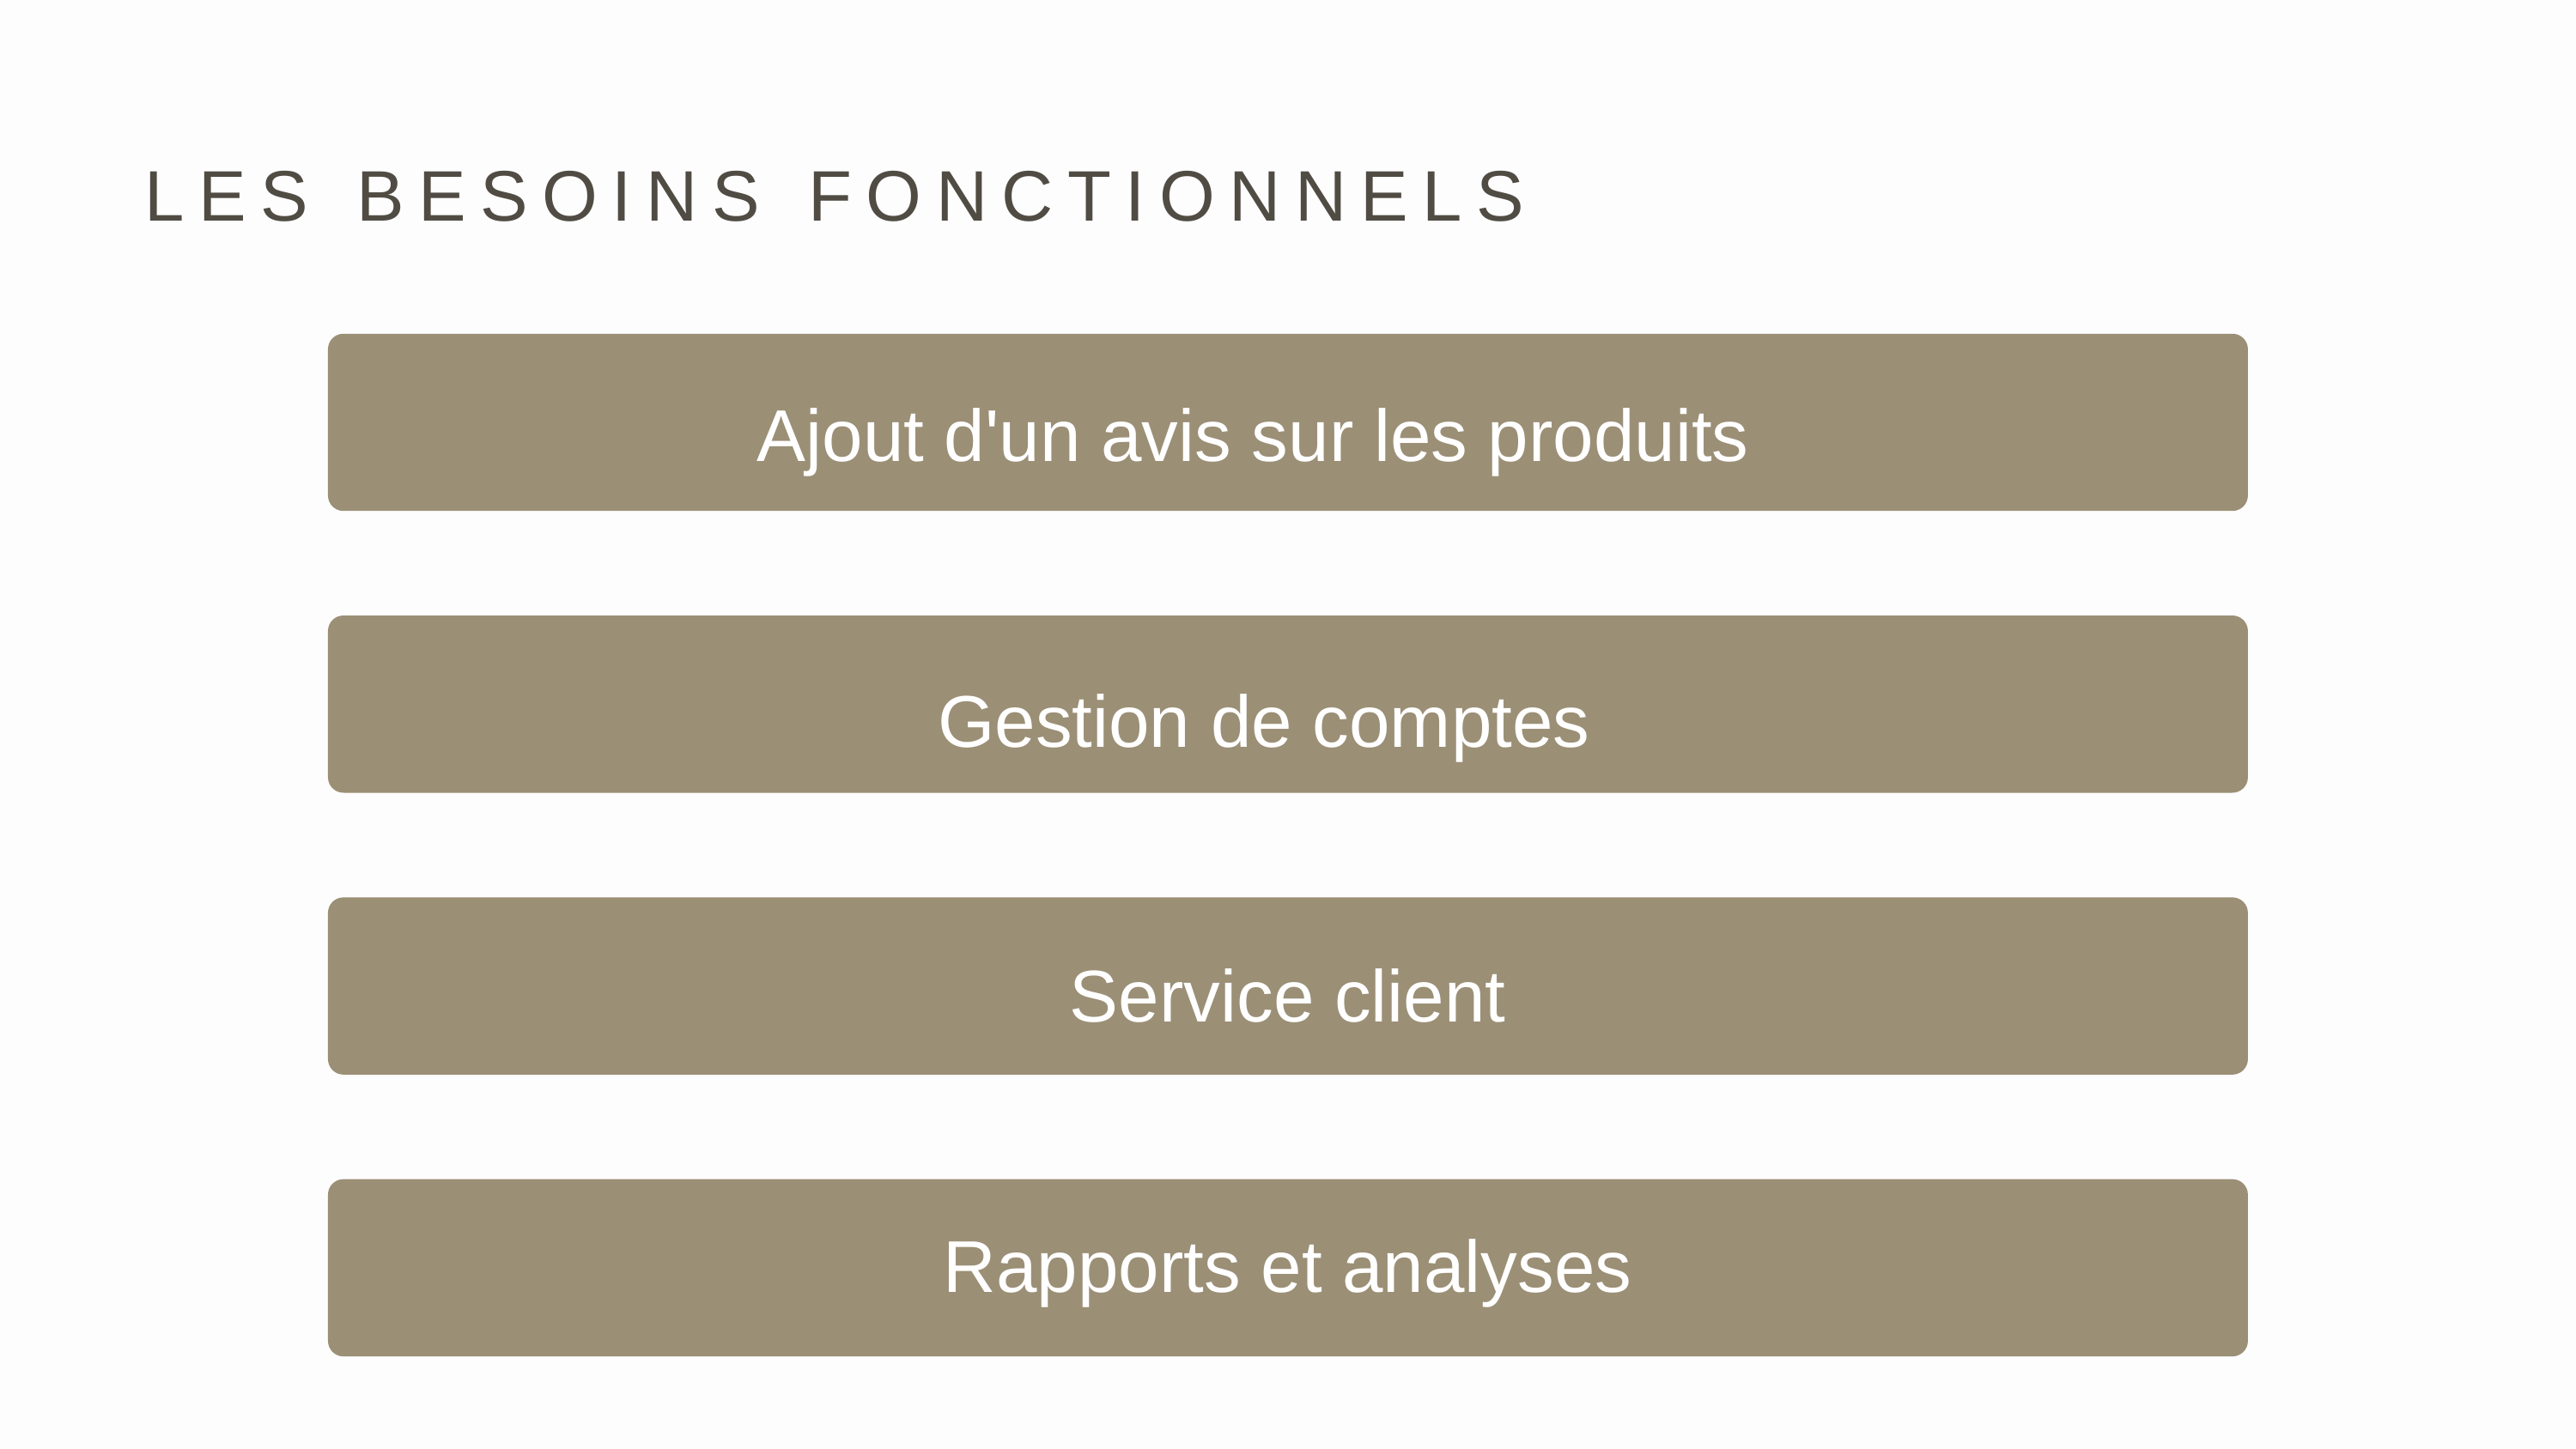

Ajout d'un avis sur les produits
LES BESOINS FONCTIONNELS

Gestion de comptes

Service client

Rapports et analyses